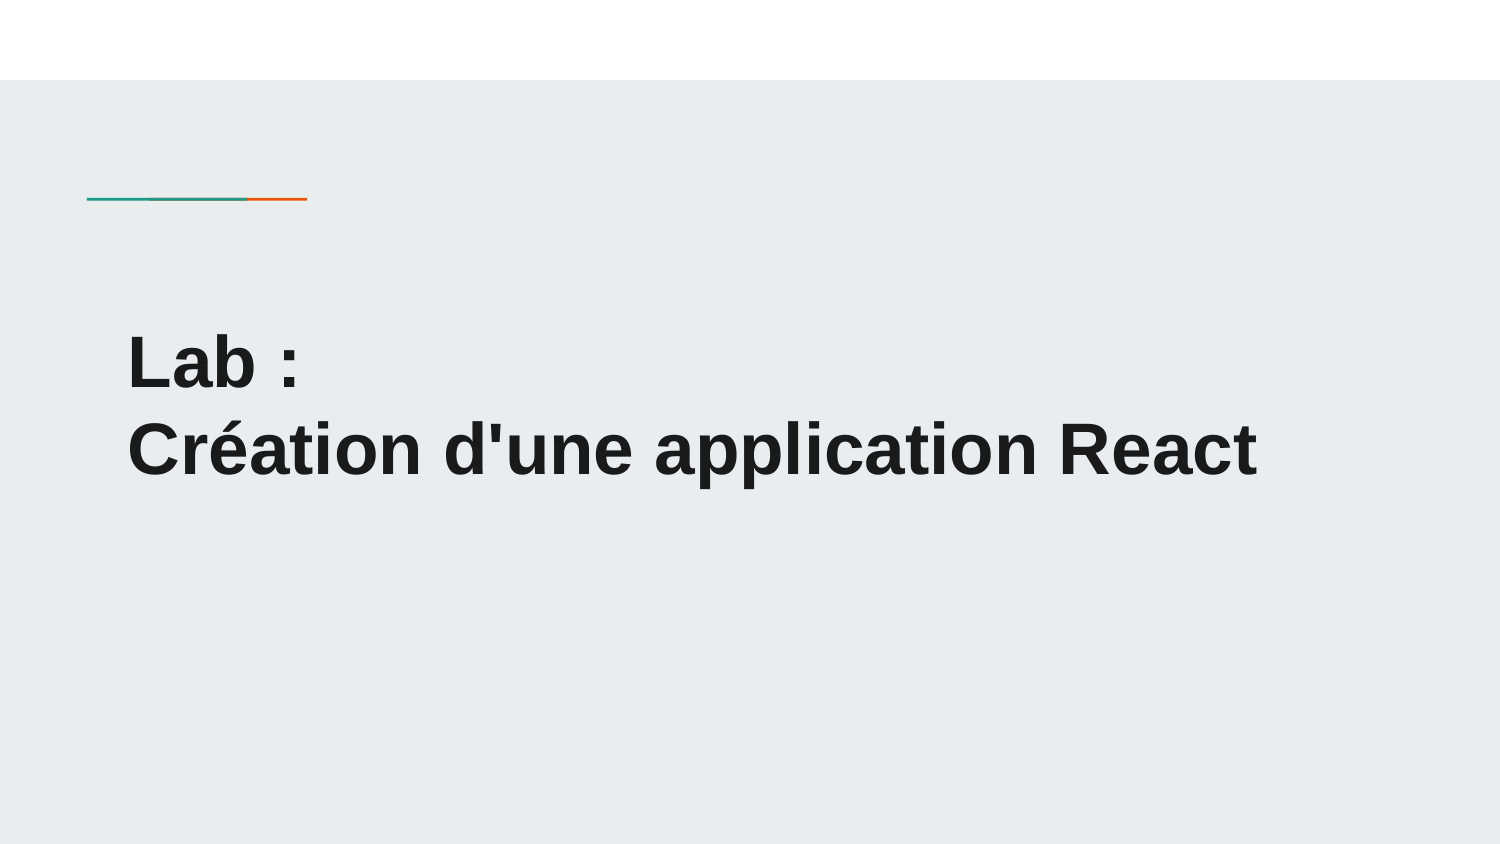

# Lab :
Création d'une application React